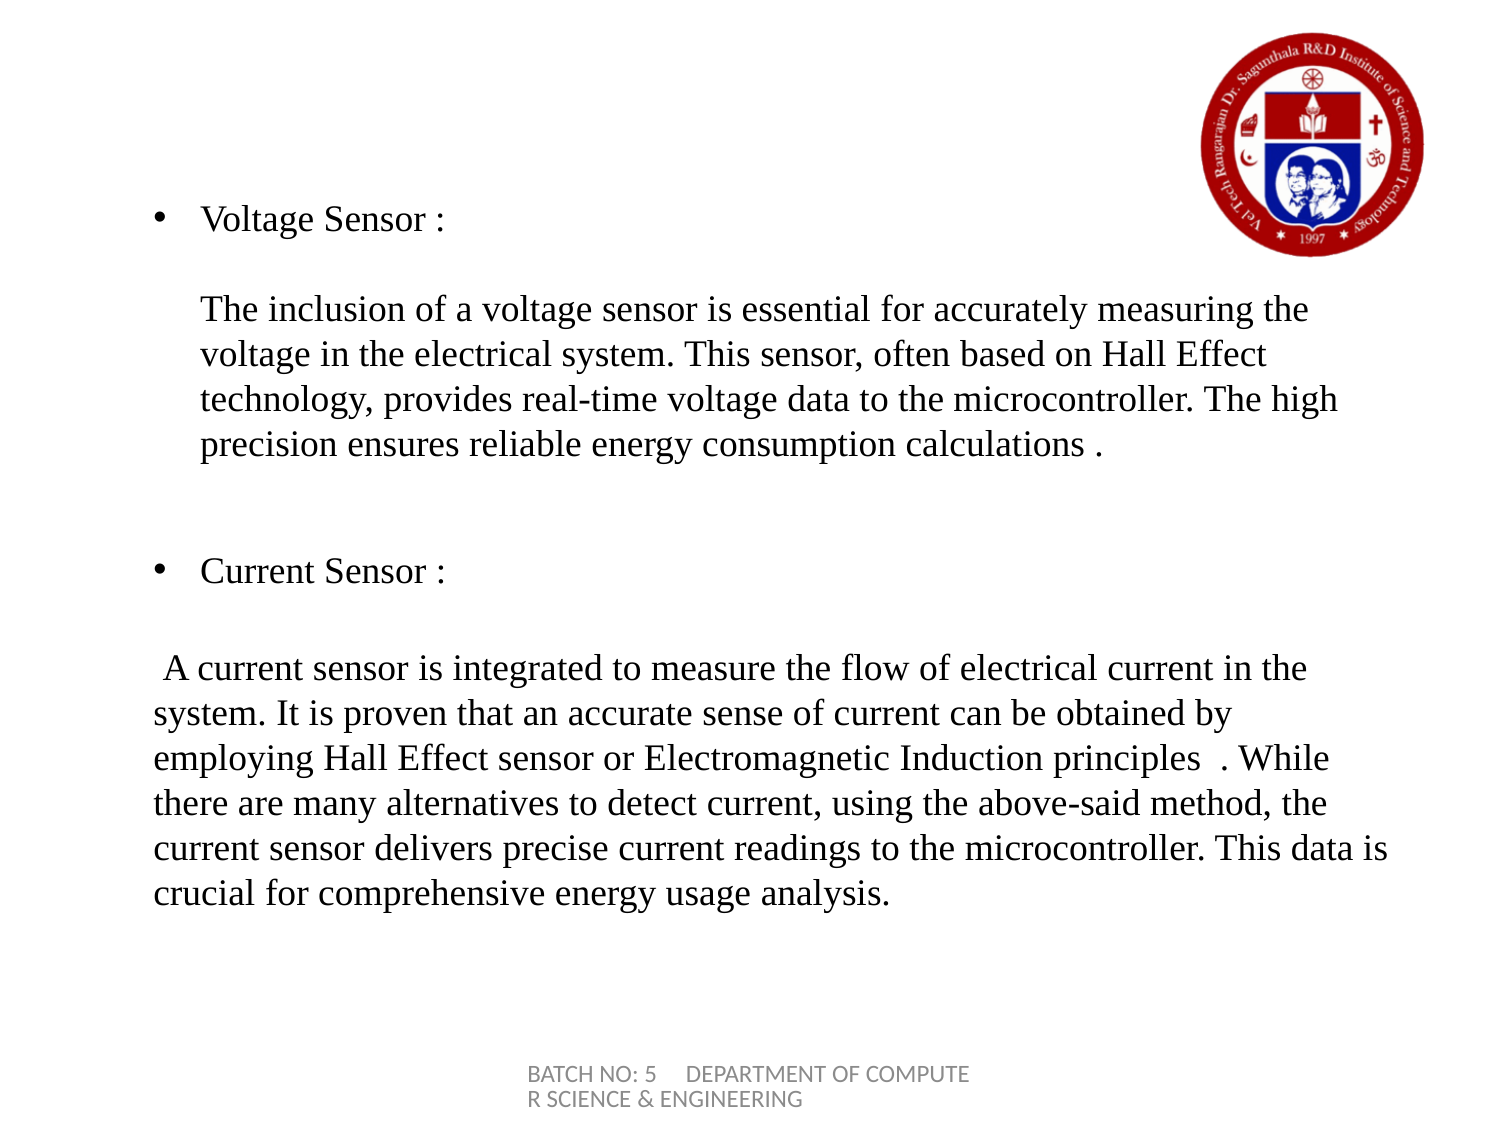

Voltage Sensor :
The inclusion of a voltage sensor is essential for accurately measuring the voltage in the electrical system. This sensor, often based on Hall Effect technology, provides real-time voltage data to the microcontroller. The high precision ensures reliable energy consumption calculations .

Current Sensor :
 A current sensor is integrated to measure the flow of electrical current in the system. It is proven that an accurate sense of current can be obtained by employing Hall Effect sensor or Electromagnetic Induction principles  . While there are many alternatives to detect current, using the above-said method, the current sensor delivers precise current readings to the microcontroller. This data is crucial for comprehensive energy usage analysis.

BATCH NO: 5     DEPARTMENT OF COMPUTER SCIENCE & ENGINEERING
13